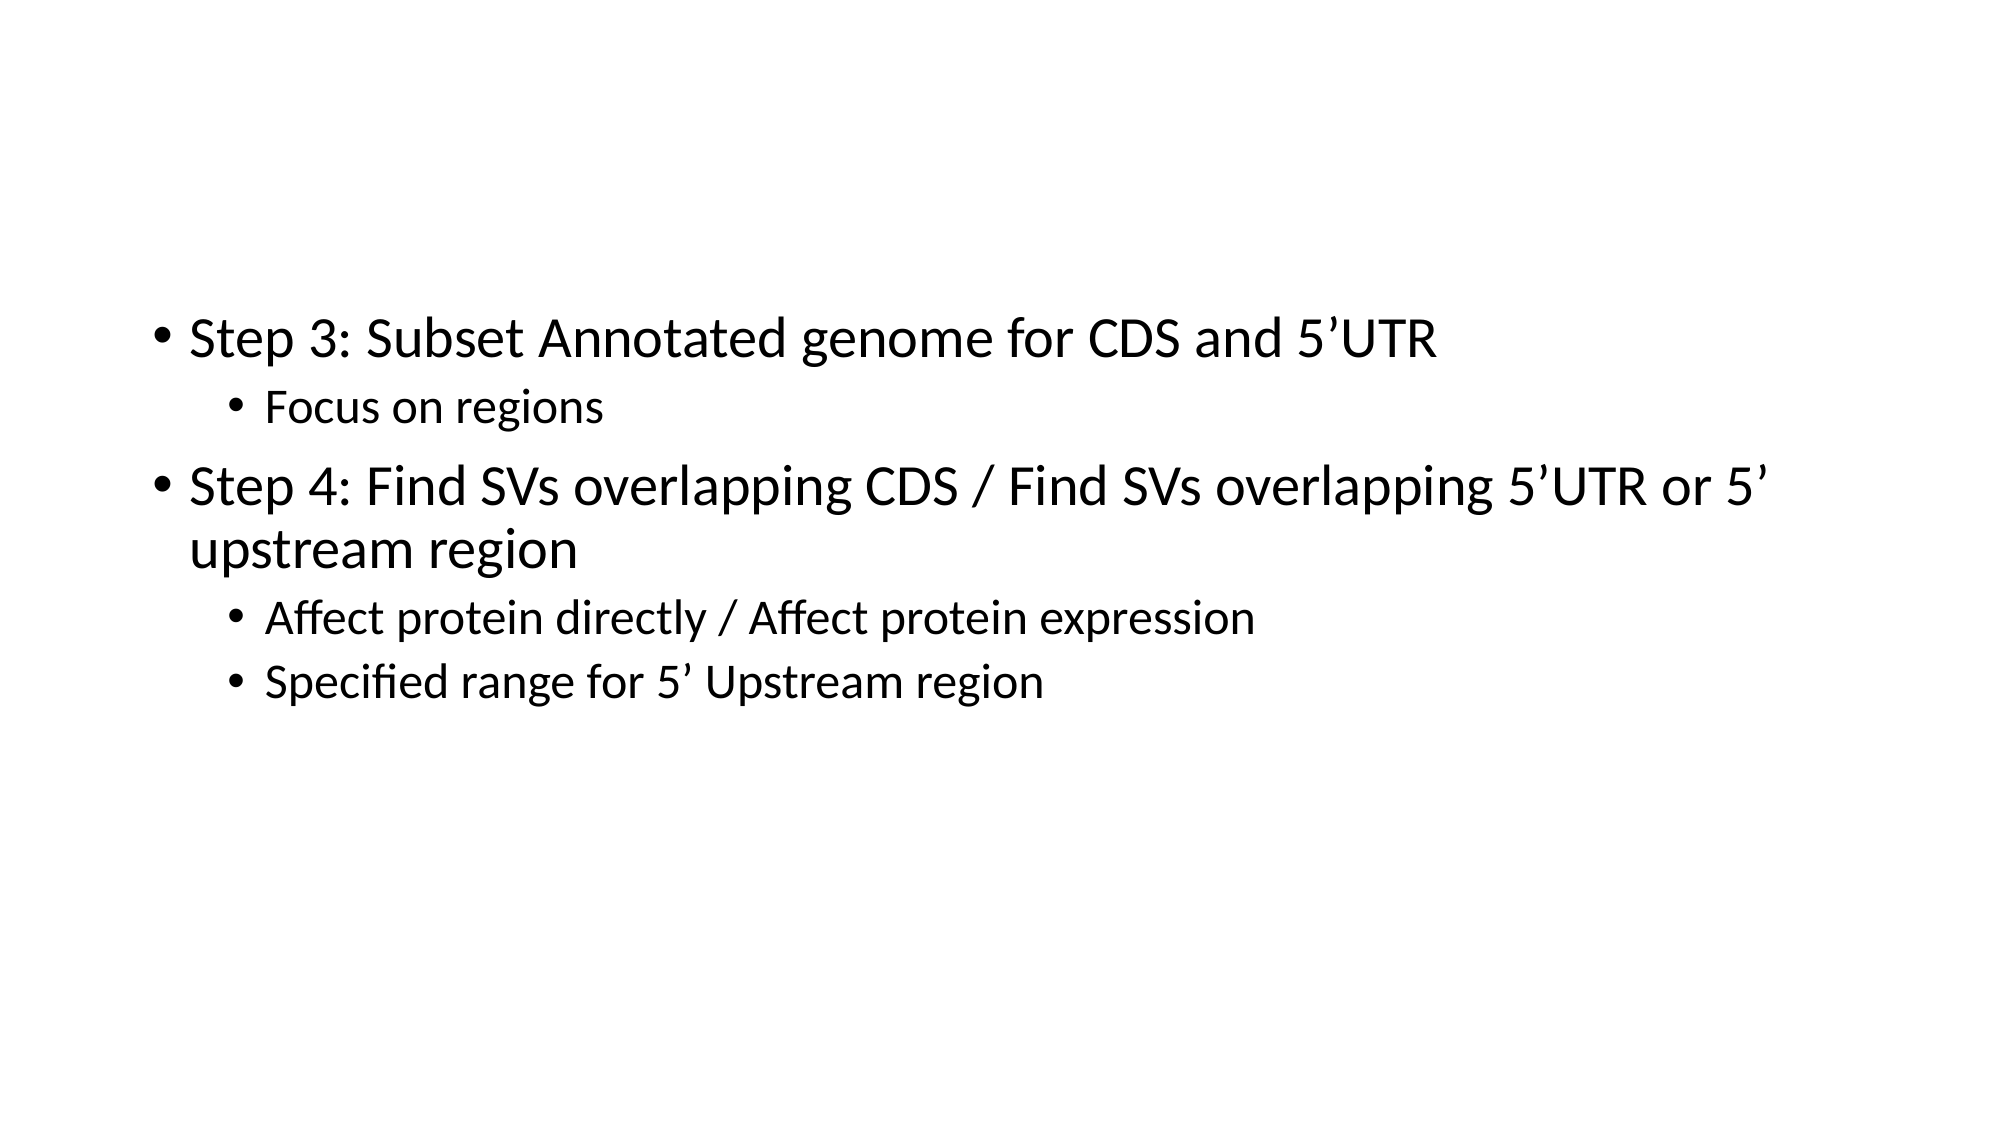

#
Step 3: Subset Annotated genome for CDS and 5’UTR
Focus on regions
Step 4: Find SVs overlapping CDS / Find SVs overlapping 5’UTR or 5’ upstream region
Affect protein directly / Affect protein expression
Specified range for 5’ Upstream region